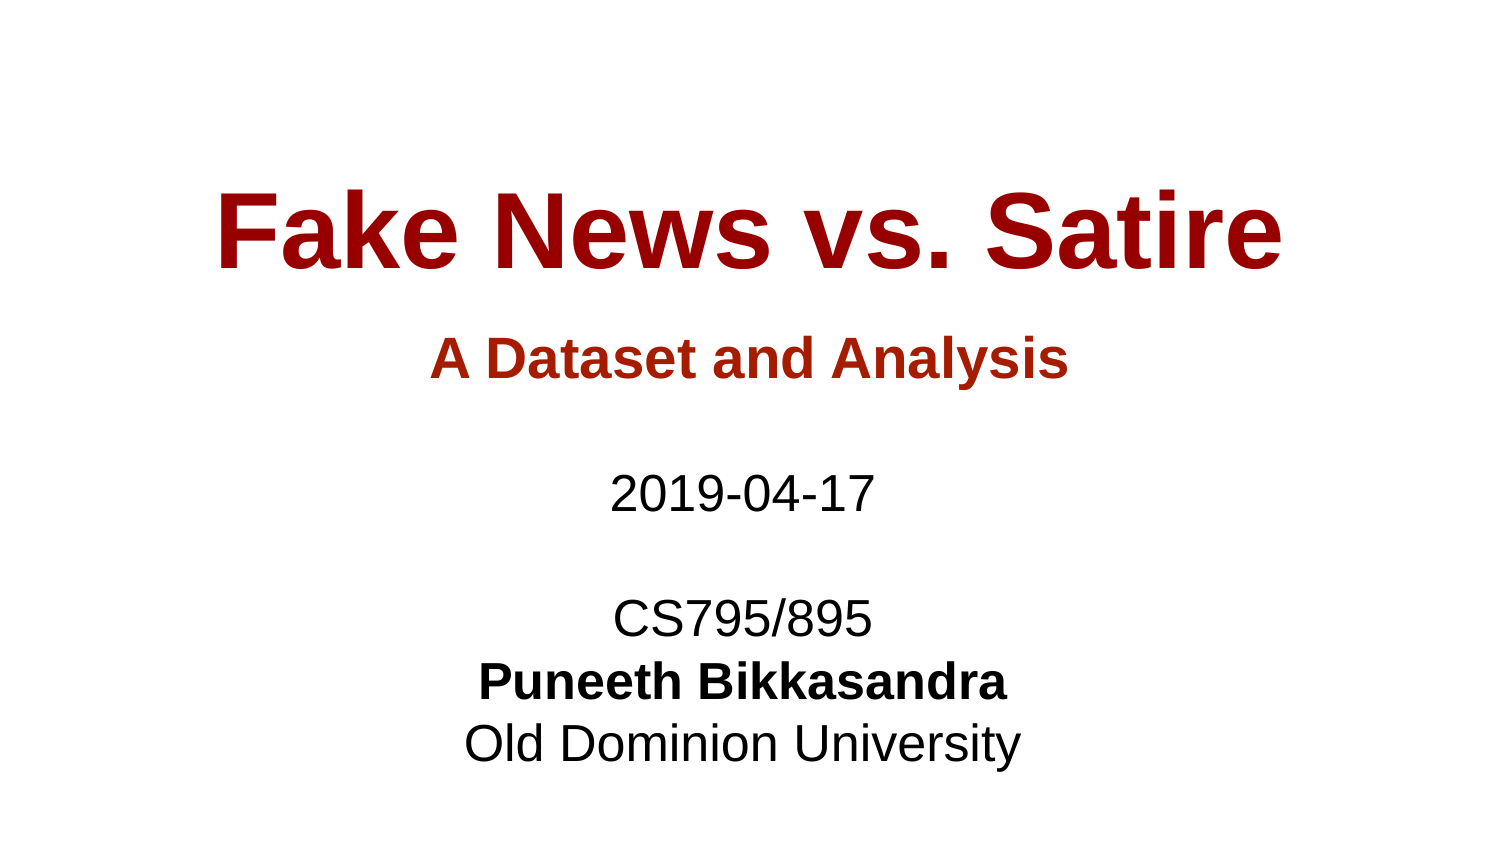

# Fake News vs. Satire
A Dataset and Analysis
2019-04-17

CS795/895
Puneeth Bikkasandra
Old Dominion University